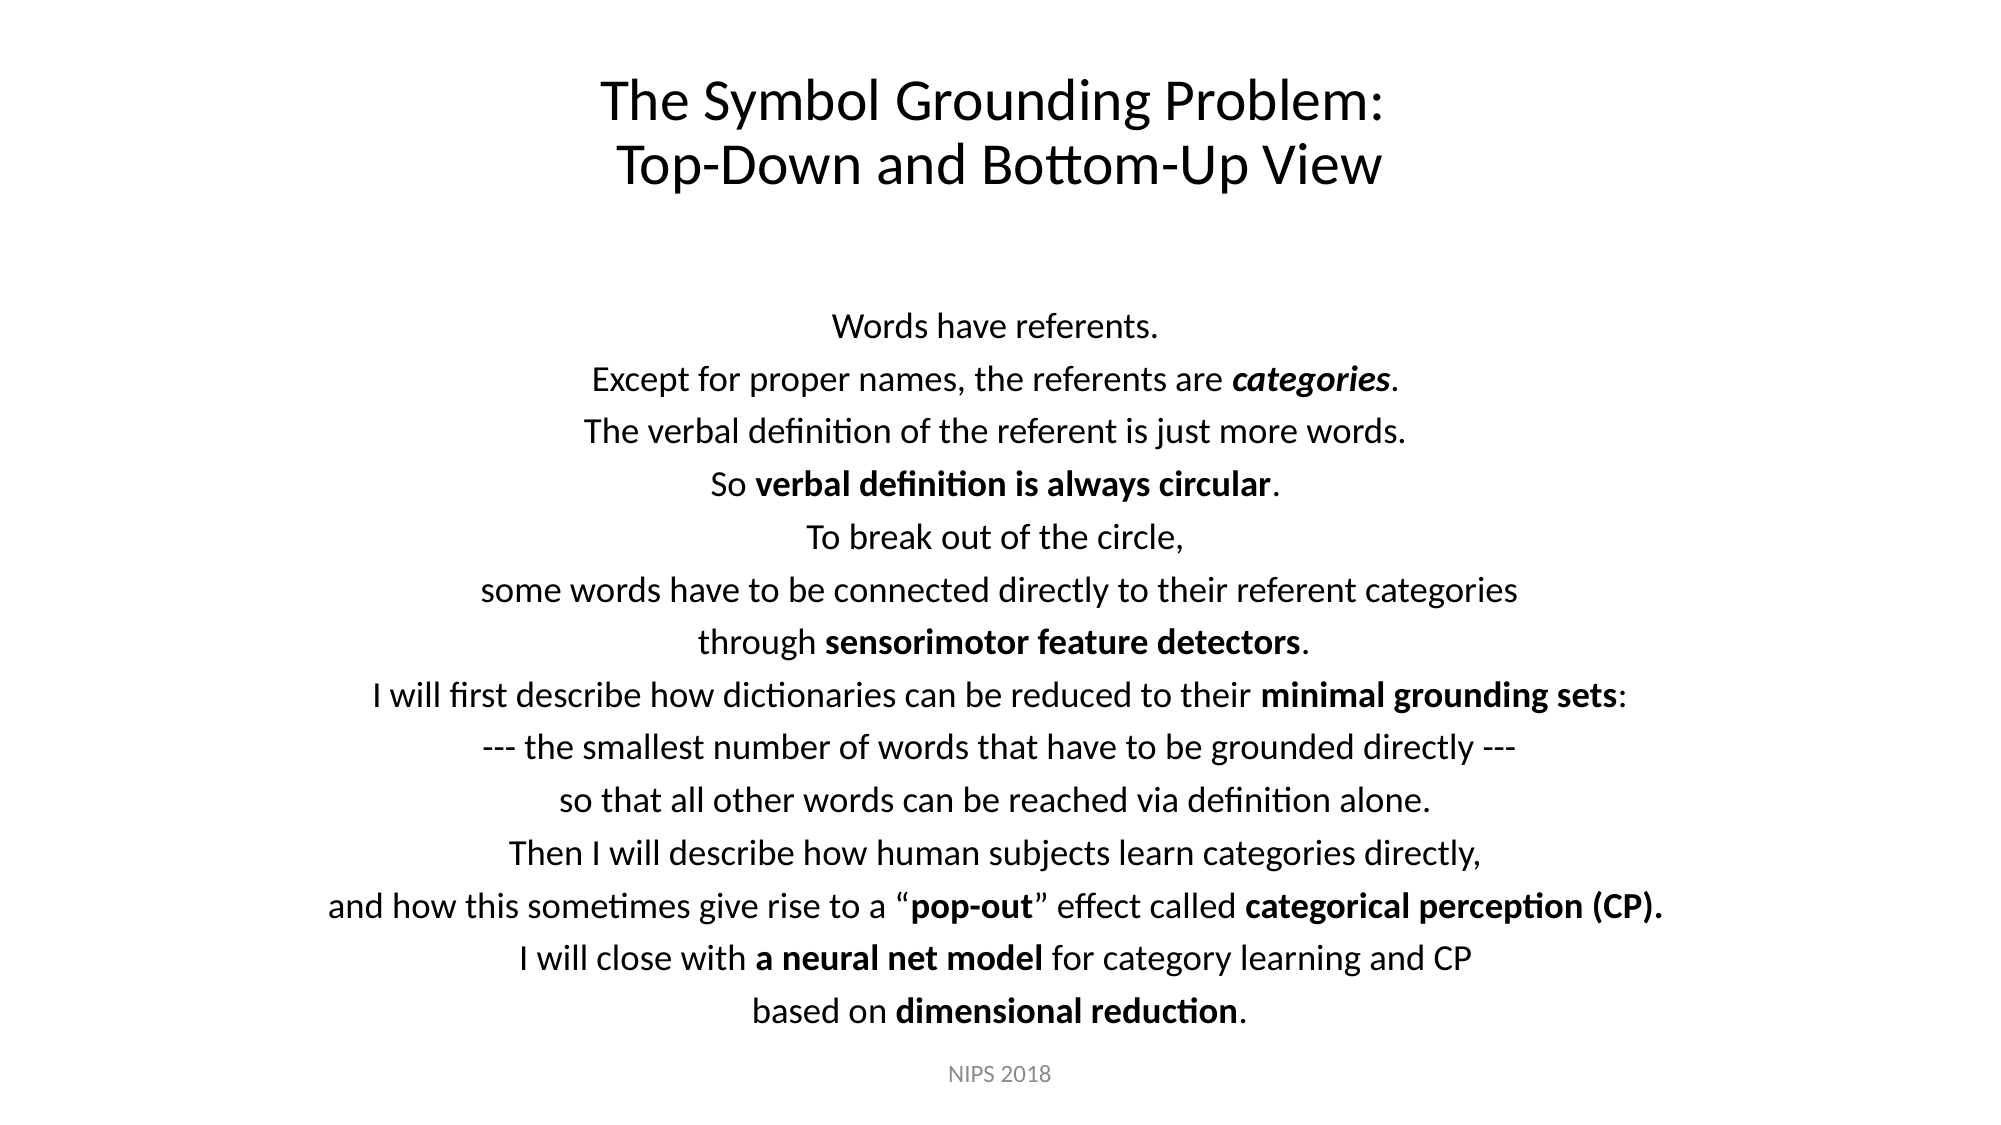

# The Symbol Grounding Problem: Top-Down and Bottom-Up View
Words have referents.
Except for proper names, the referents are categories.
The verbal definition of the referent is just more words.
So verbal definition is always circular.
To break out of the circle,
some words have to be connected directly to their referent categories
 through sensorimotor feature detectors.
 I will first describe how dictionaries can be reduced to their minimal grounding sets:
--- the smallest number of words that have to be grounded directly ---
so that all other words can be reached via definition alone.
Then I will describe how human subjects learn categories directly,
and how this sometimes give rise to a “pop-out” effect called categorical perception (CP).
I will close with a neural net model for category learning and CP
based on dimensional reduction.

NIPS 2018